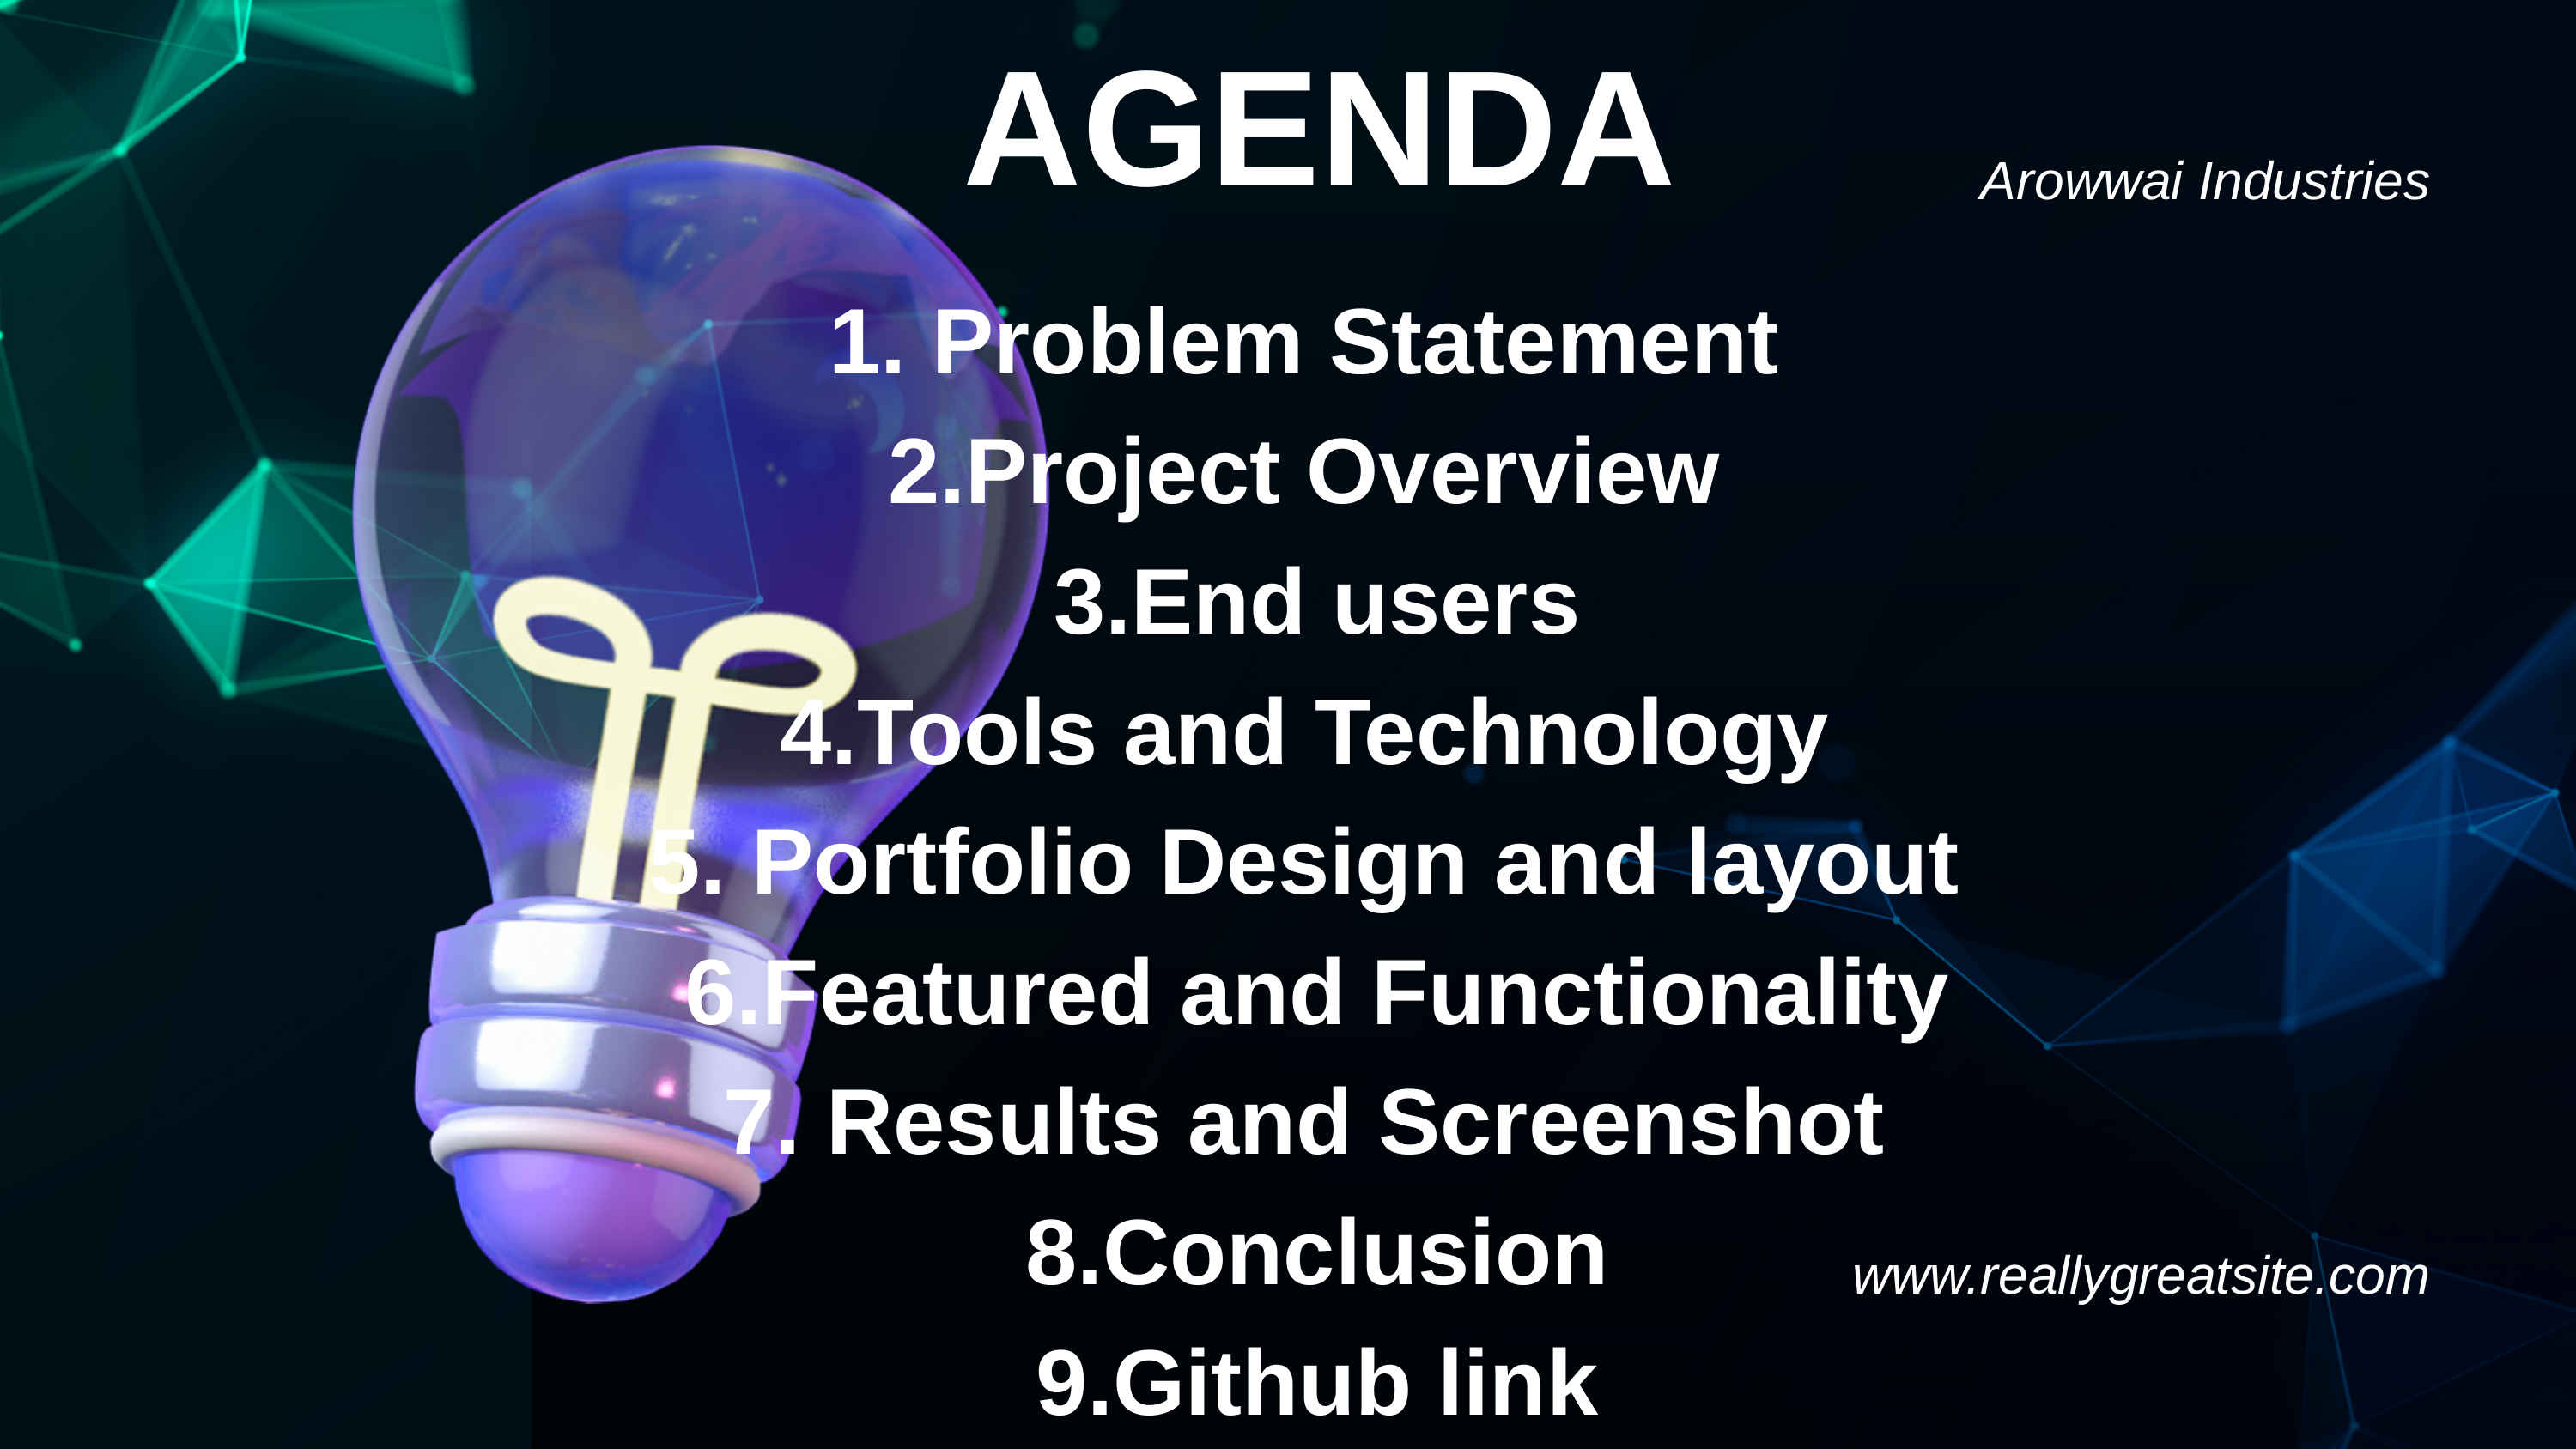

AGENDA
Arowwai Industries

1. Problem Statement
2.Project Overview
3.End users
4.Tools and Technology
5. Portfolio Design and layout
6.Featured and Functionality
7. Results and Screenshot
8.Conclusion
9.Github link

www.reallygreatsite.com